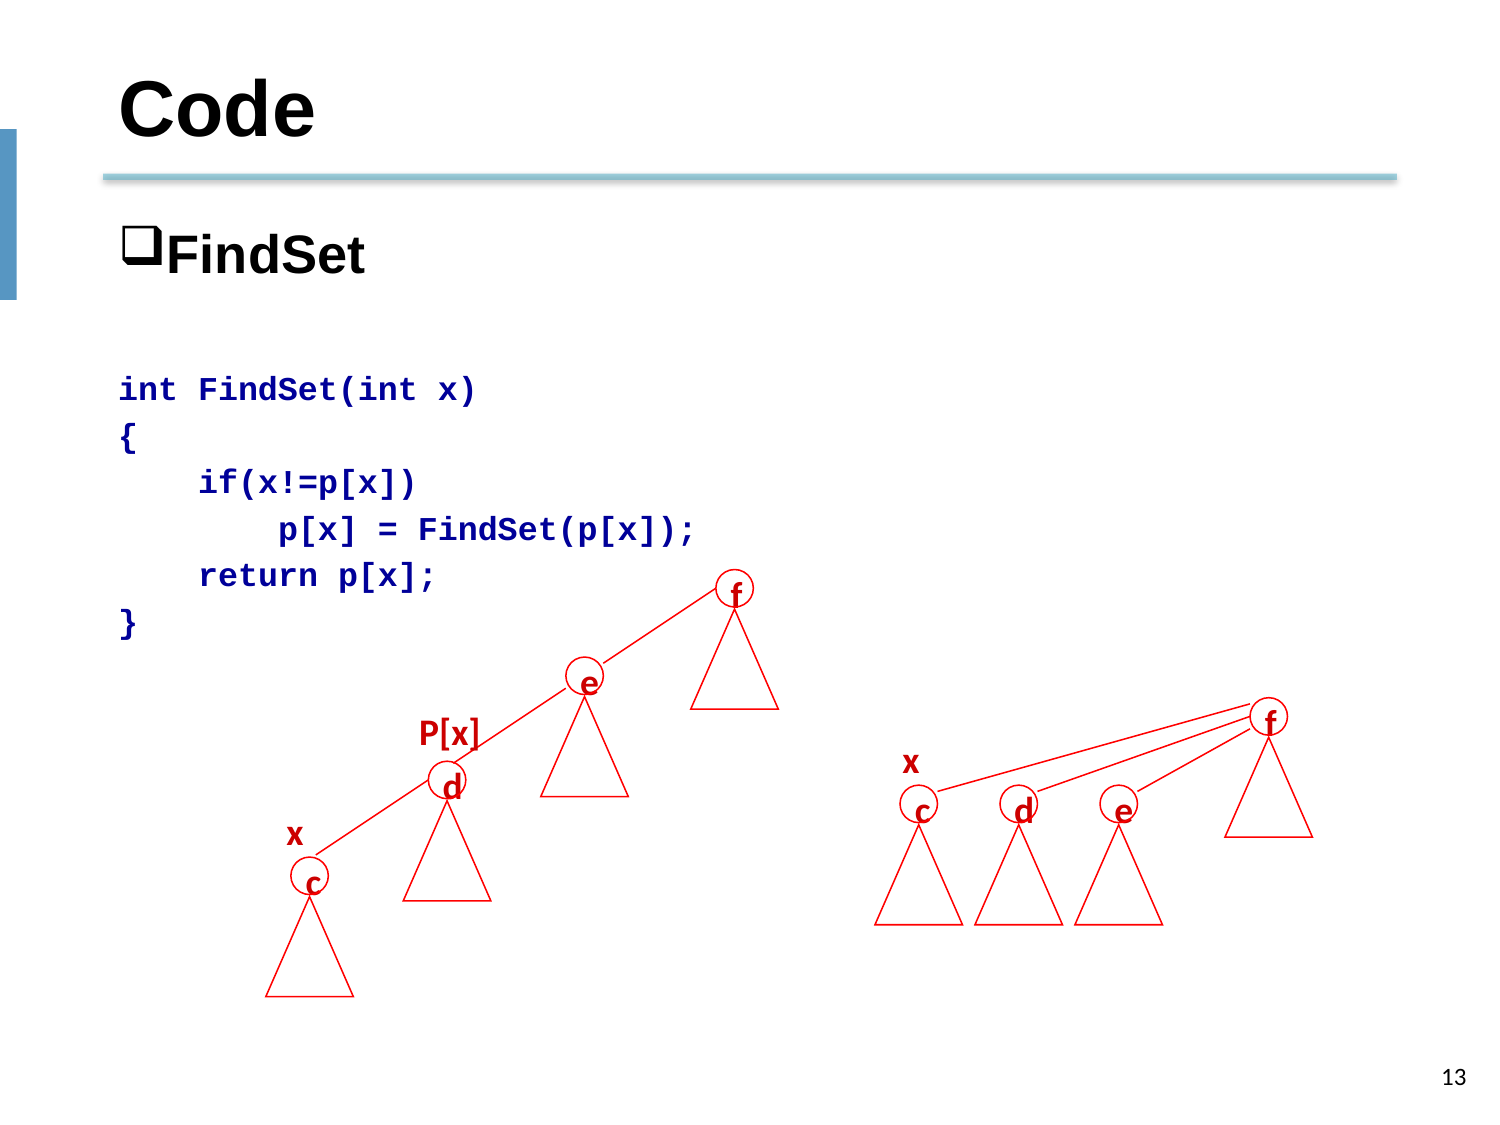

# Code
FindSet

int FindSet(int x)
{
    if(x!=p[x])
        p[x] = FindSet(p[x]);
    return p[x];
}

f

e

f

P[x]

x

d

c

d

e

x
c

13